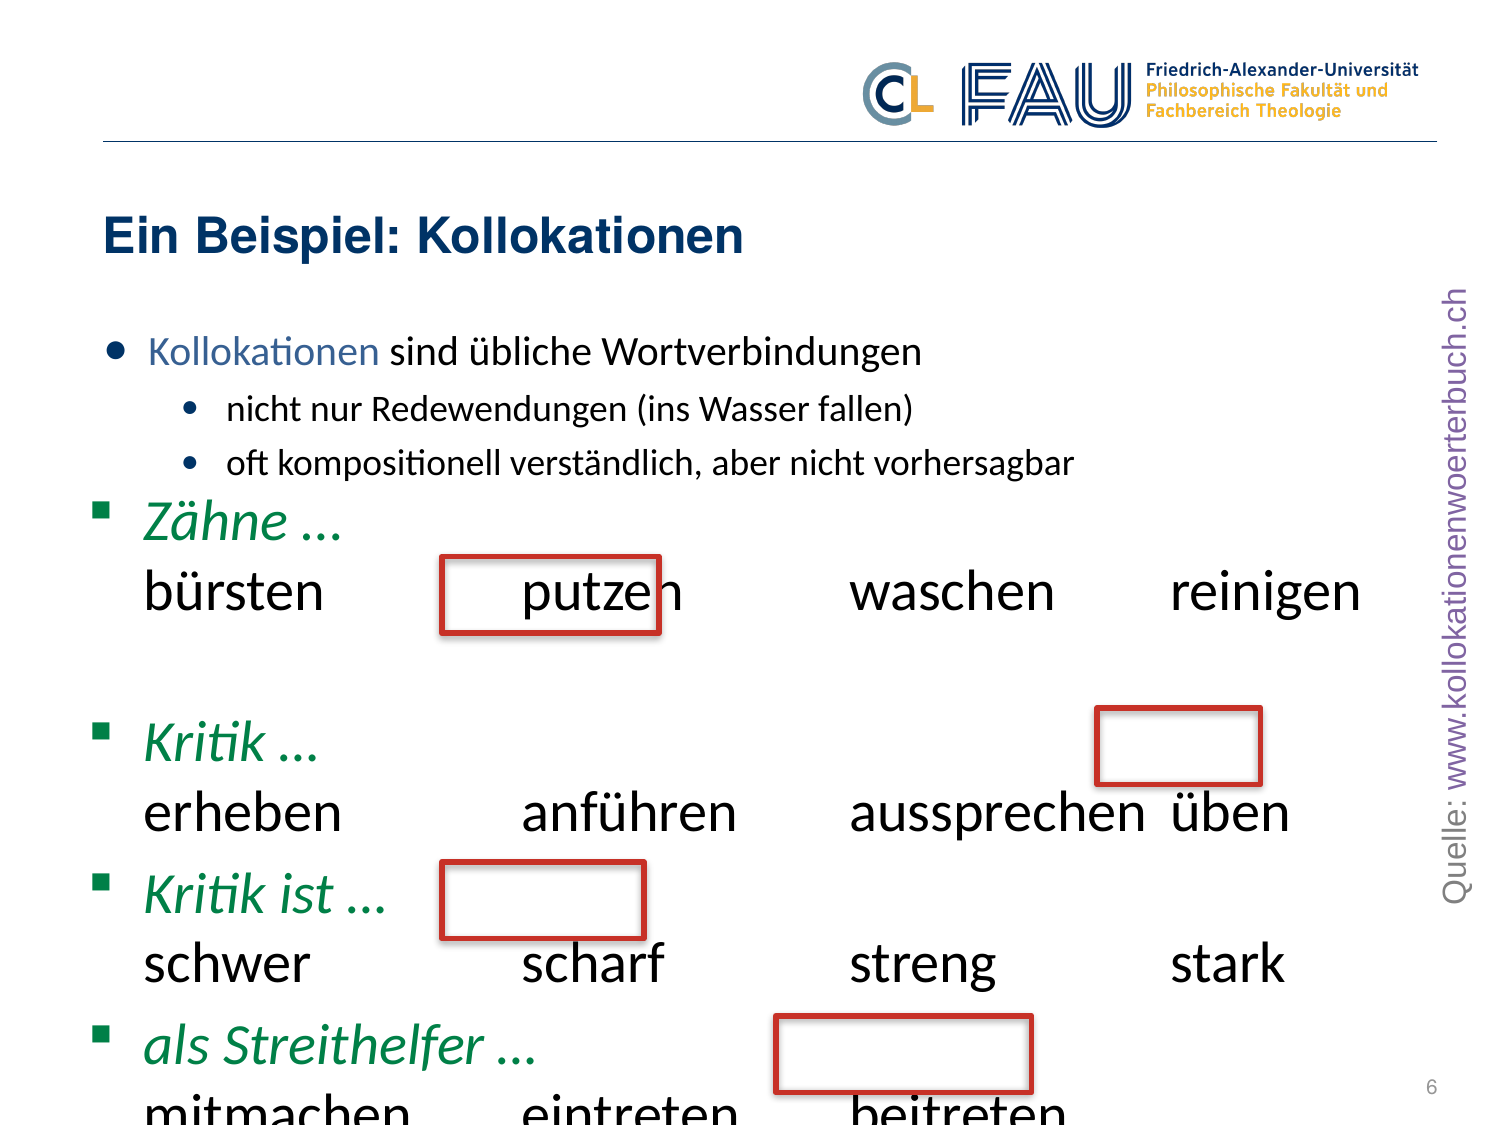

# Ein Beispiel: Kollokationen
Kollokationen sind übliche Wortverbindungen
nicht nur Redewendungen (ins Wasser fallen)
oft kompositionell verständlich, aber nicht vorhersagbar

Zähne …
bürsten	putzen	waschen	reinigen
Kritik …
erheben	anführen	aussprechen	üben
Kritik ist …
schwer	scharf	streng	stark
als Streithelfer …
mitmachen	eintreten	beitreten	hinzukommen

Quelle: www.kollokationenwoerterbuch.ch

6